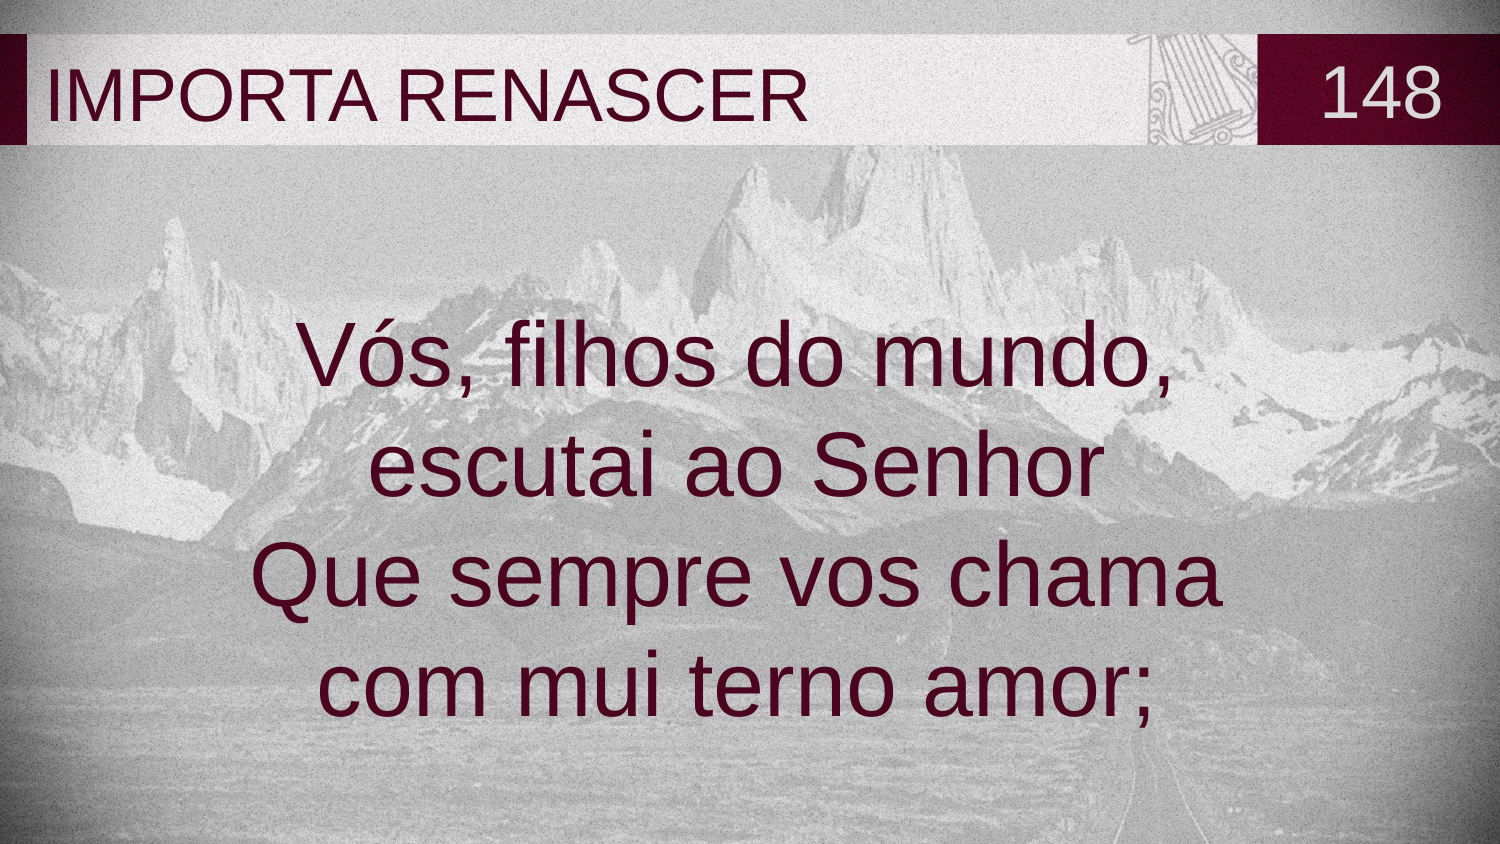

# IMPORTA RENASCER
148
Vós, filhos do mundo,
escutai ao Senhor
Que sempre vos chama
com mui terno amor;